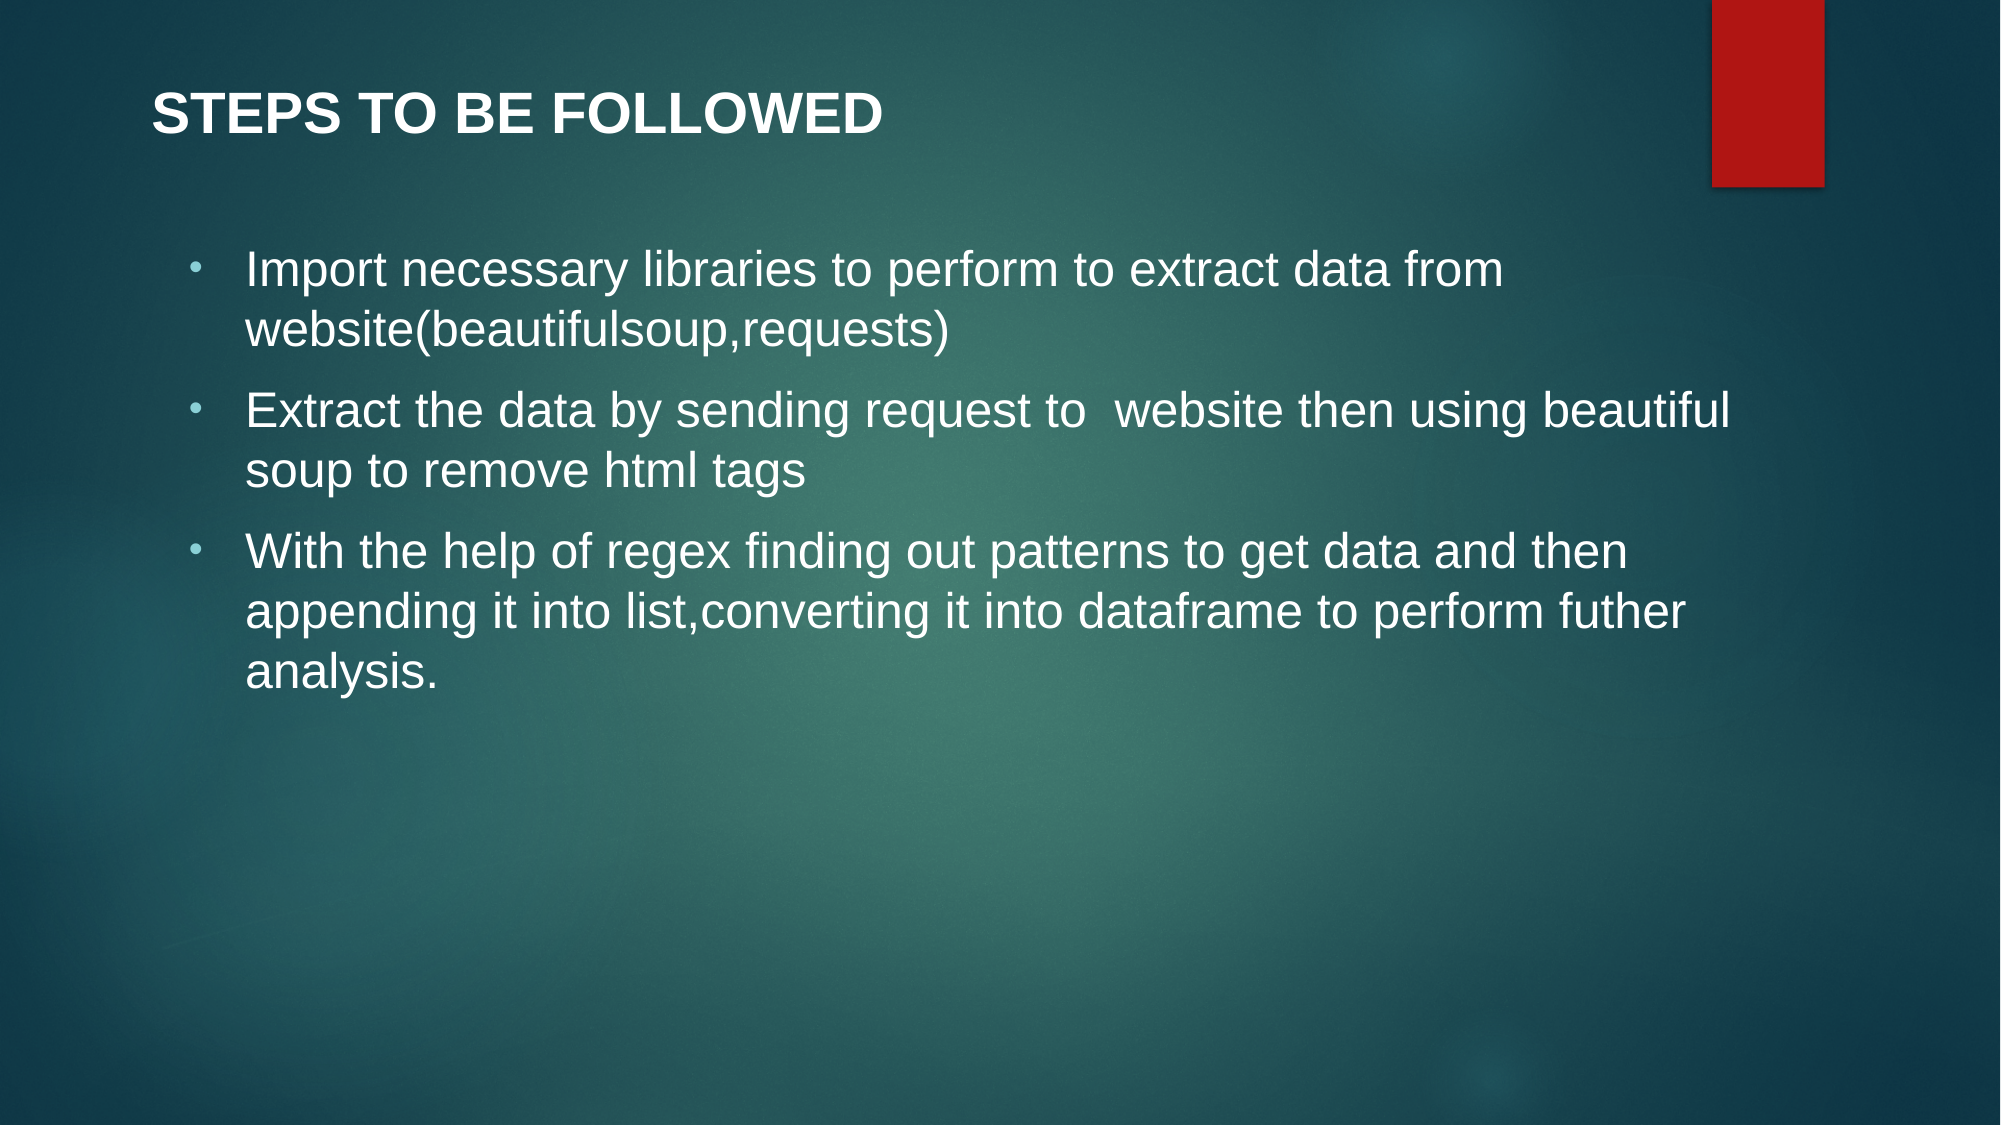

STEPS TO BE FOLLOWED

Import necessary libraries to perform to extract data from website(beautifulsoup,requests)
Extract the data by sending request to  website then using beautiful soup to remove html tags
With the help of regex finding out patterns to get data and then appending it into list,converting it into dataframe to perform futher analysis.